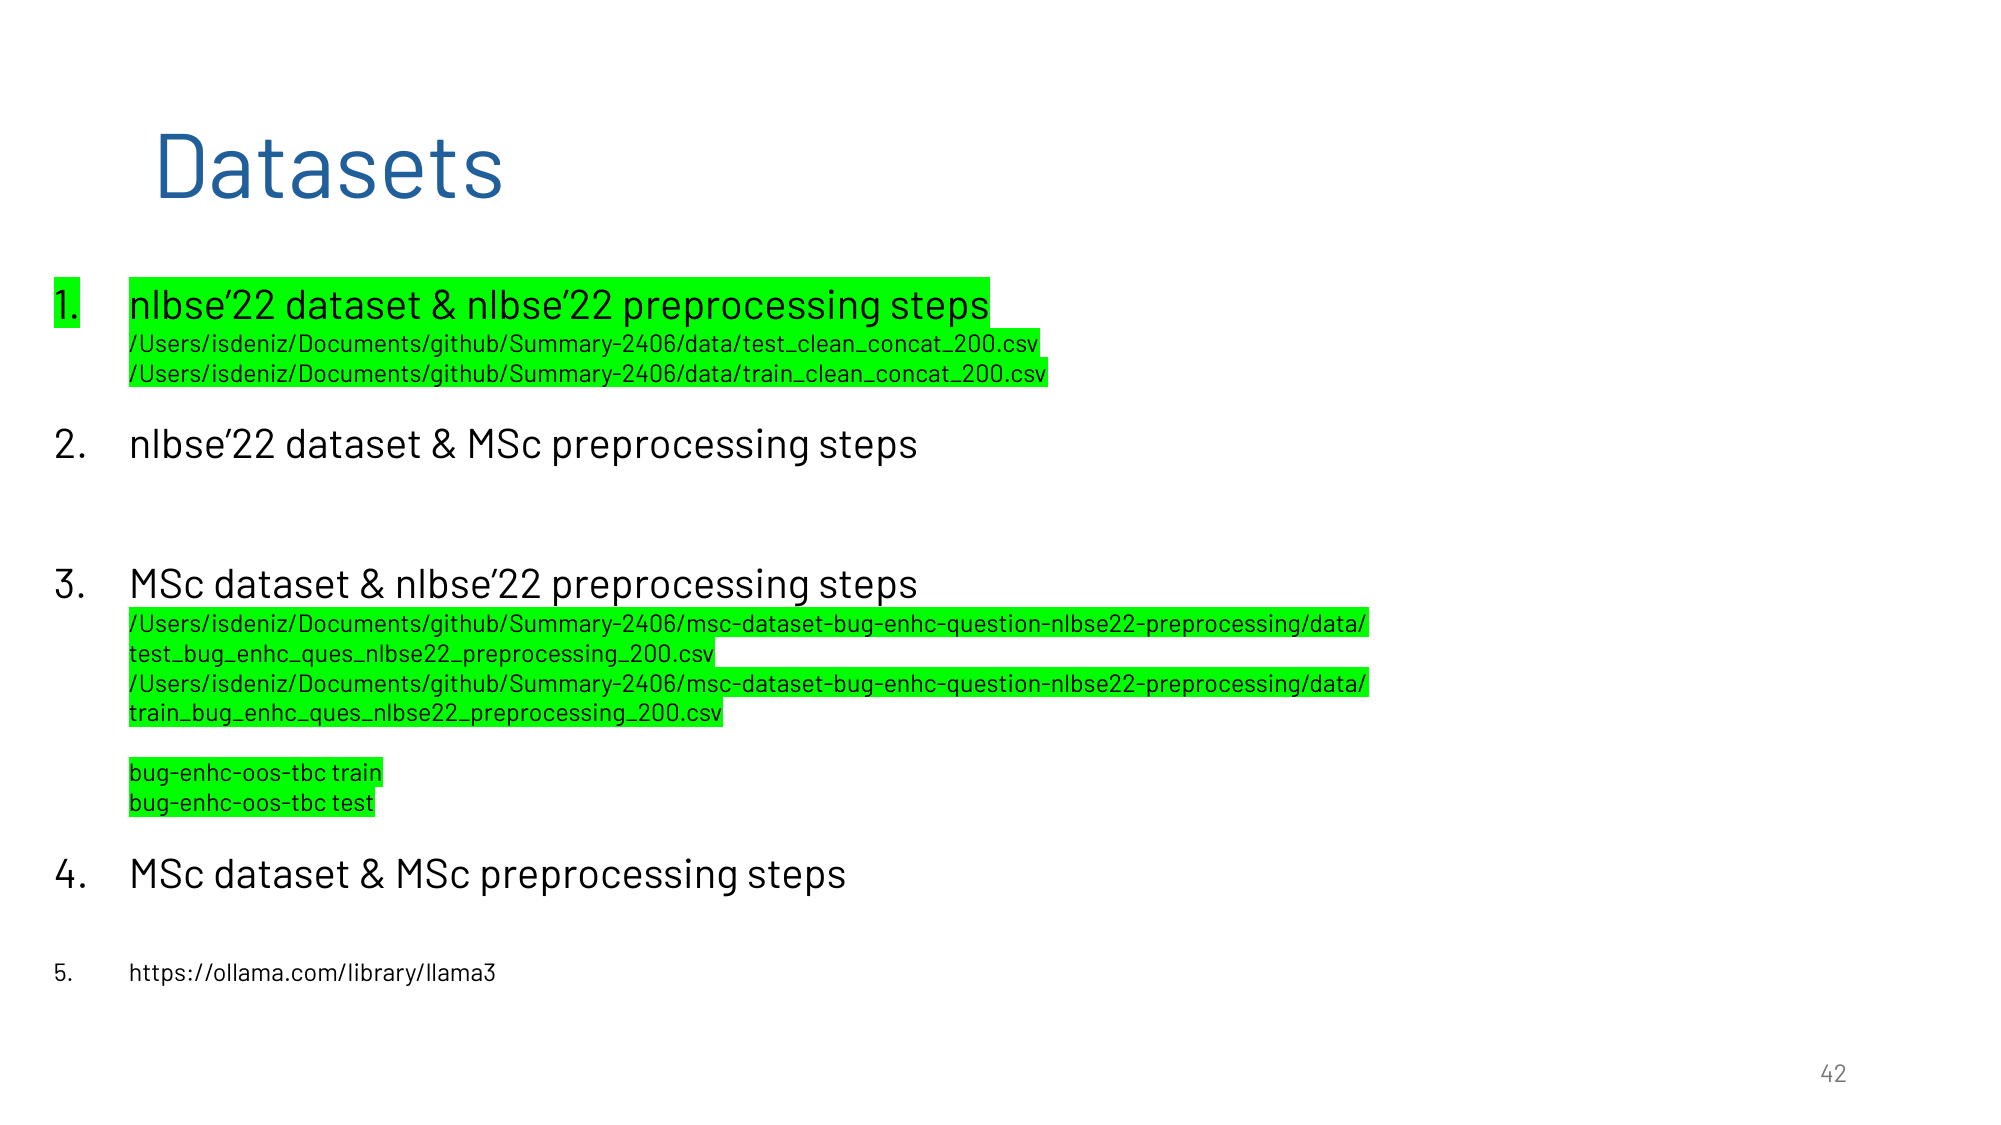

# Datasets
nlbse’22 dataset & nlbse’22 preprocessing steps
/Users/isdeniz/Documents/github/Summary-2406/data/test_clean_concat_200.csv
/Users/isdeniz/Documents/github/Summary-2406/data/train_clean_concat_200.csv

nlbse’22 dataset & MSc preprocessing steps

MSc dataset & nlbse’22 preprocessing steps
/Users/isdeniz/Documents/github/Summary-2406/msc-dataset-bug-enhc-question-nlbse22-preprocessing/data/test_bug_enhc_ques_nlbse22_preprocessing_200.csv
/Users/isdeniz/Documents/github/Summary-2406/msc-dataset-bug-enhc-question-nlbse22-preprocessing/data/train_bug_enhc_ques_nlbse22_preprocessing_200.csv

bug-enhc-oos-tbc train
bug-enhc-oos-tbc test

MSc dataset & MSc preprocessing steps

https://ollama.com/library/llama3

42